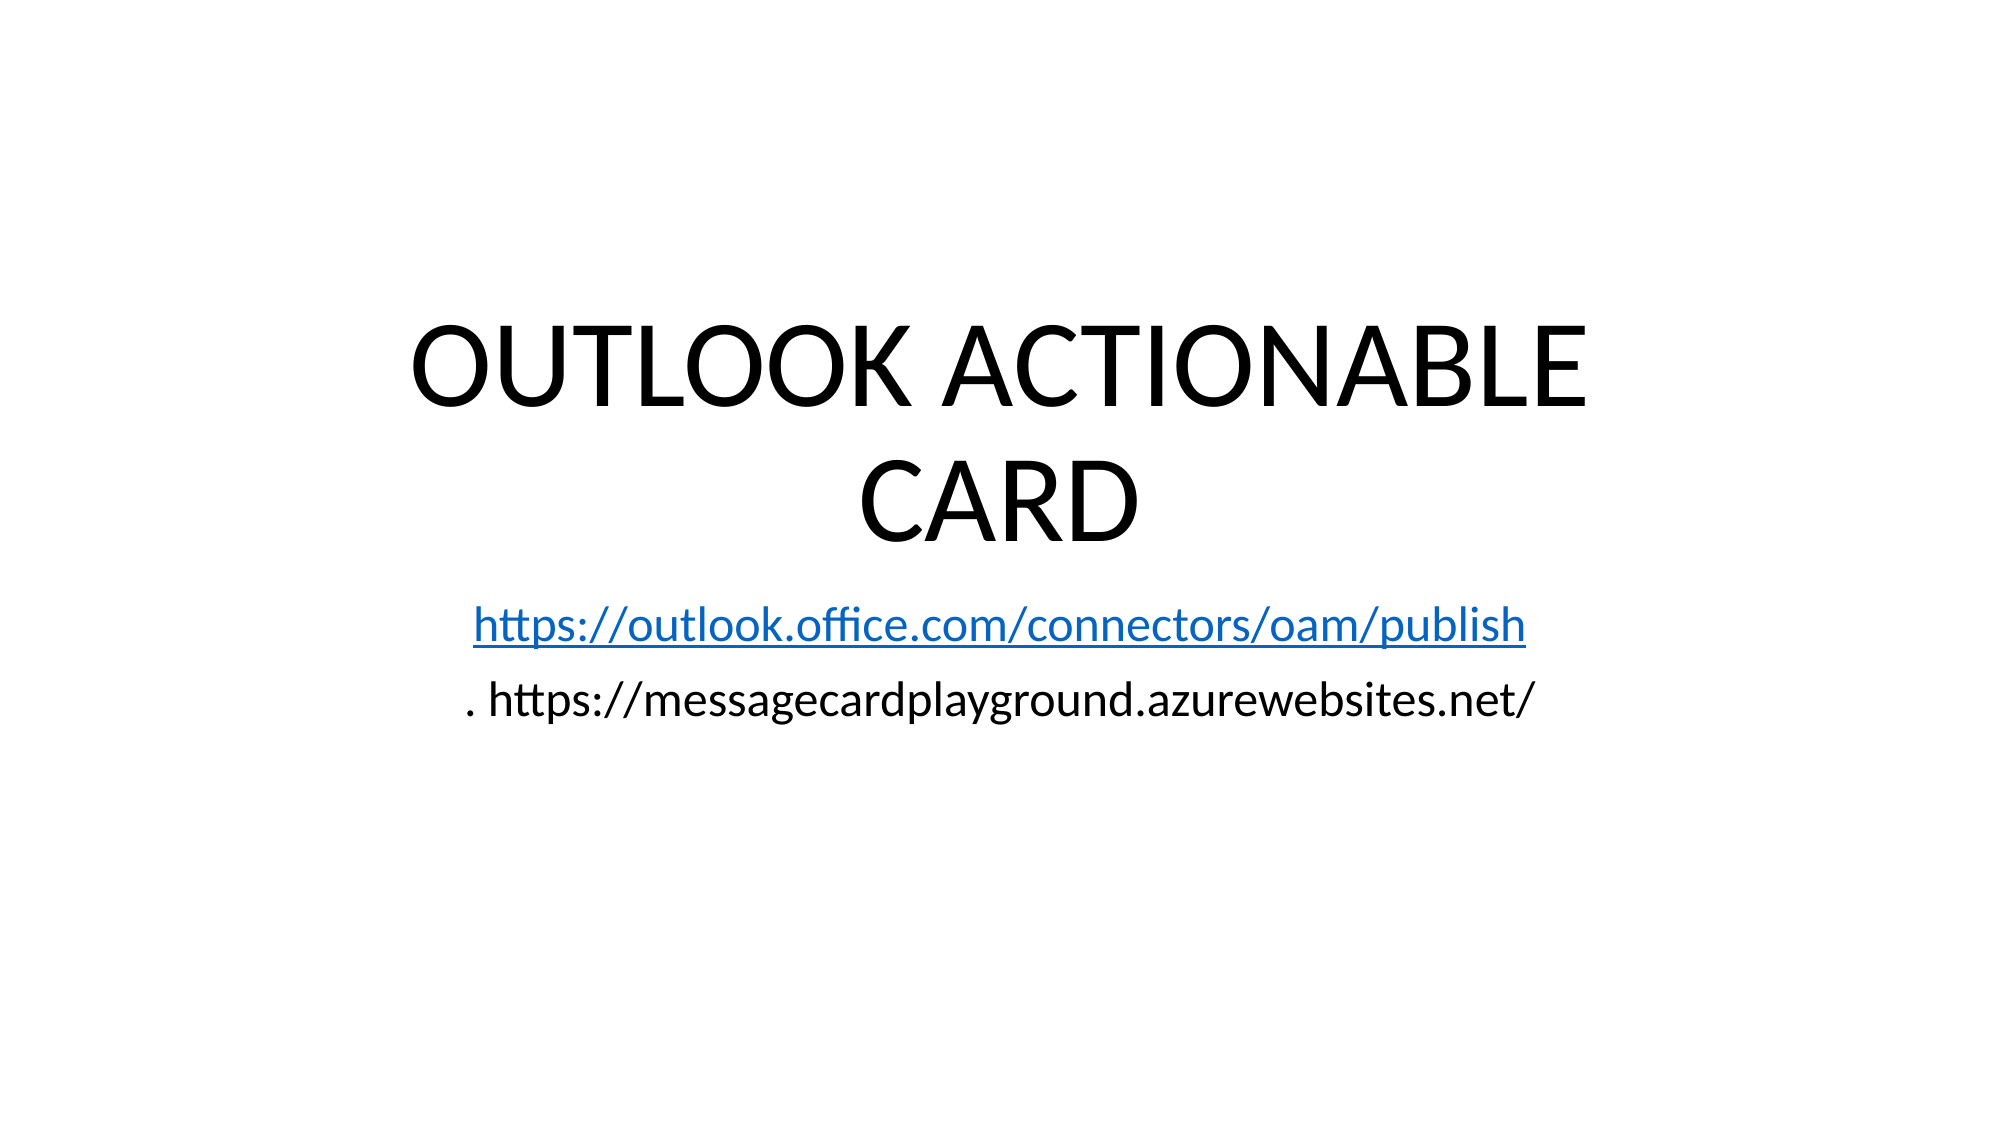

# OUTLOOK ACTIONABLE CARD
https://outlook.office.com/connectors/oam/publish
. https://messagecardplayground.azurewebsites.net/